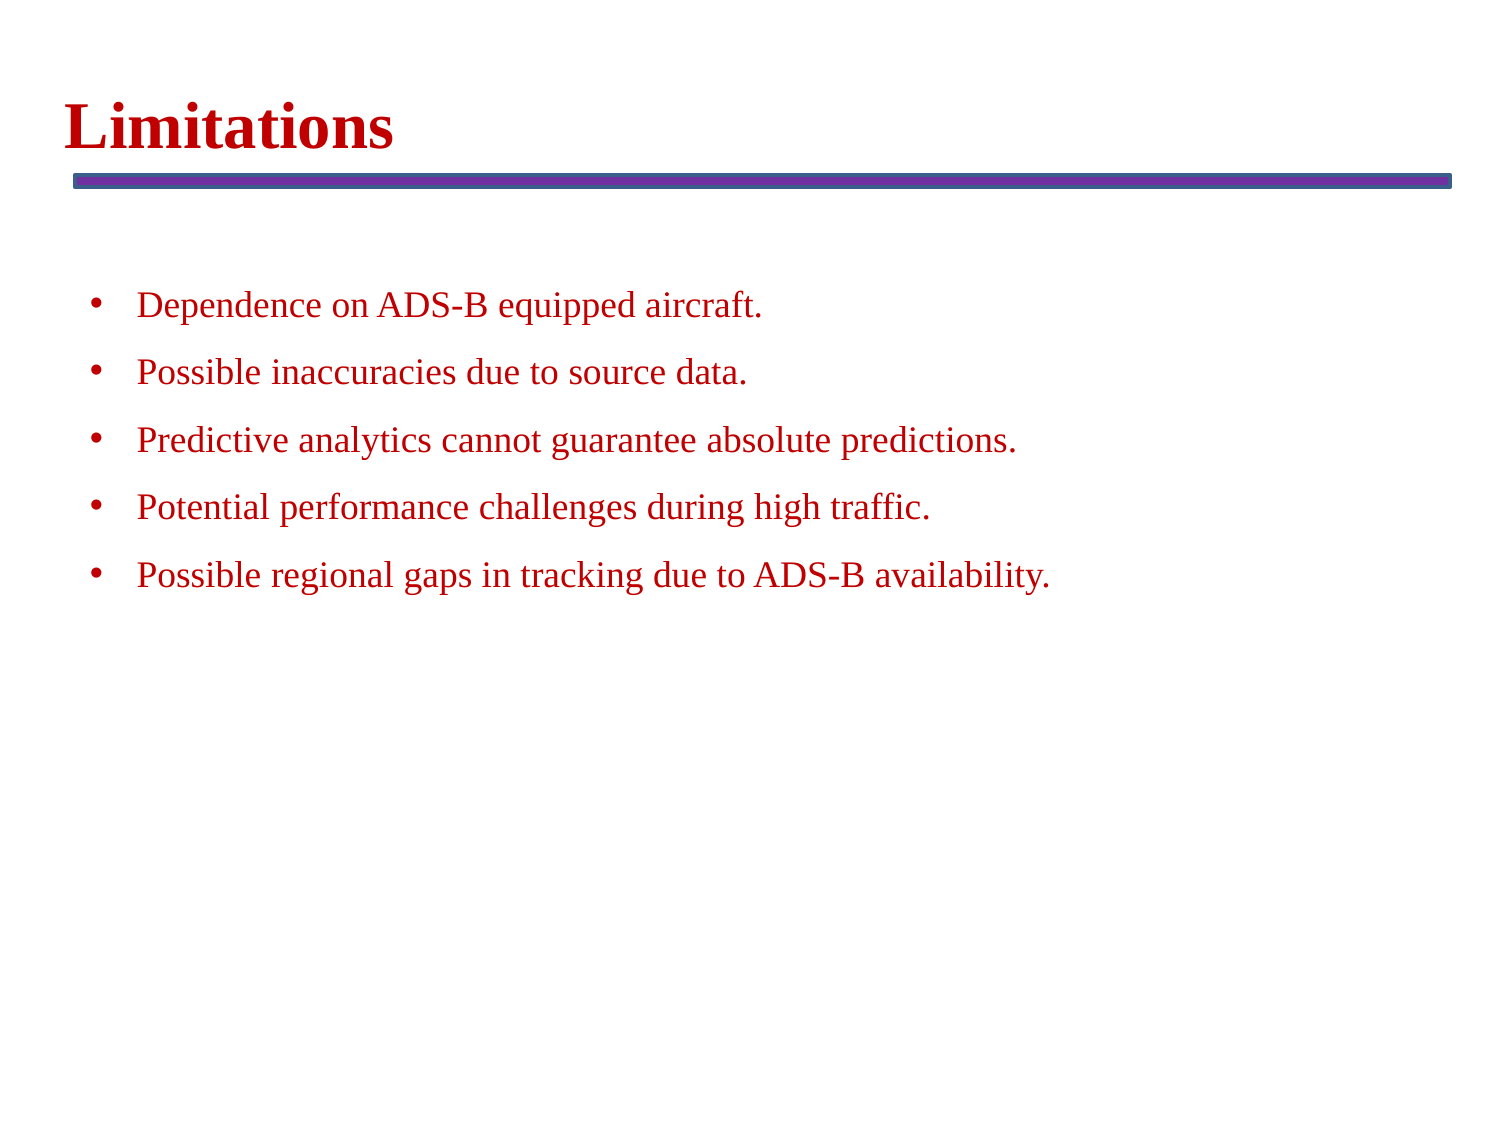

Limitations

Dependence on ADS-B equipped aircraft.
Possible inaccuracies due to source data.
Predictive analytics cannot guarantee absolute predictions.
Potential performance challenges during high traffic.
Possible regional gaps in tracking due to ADS-B availability.